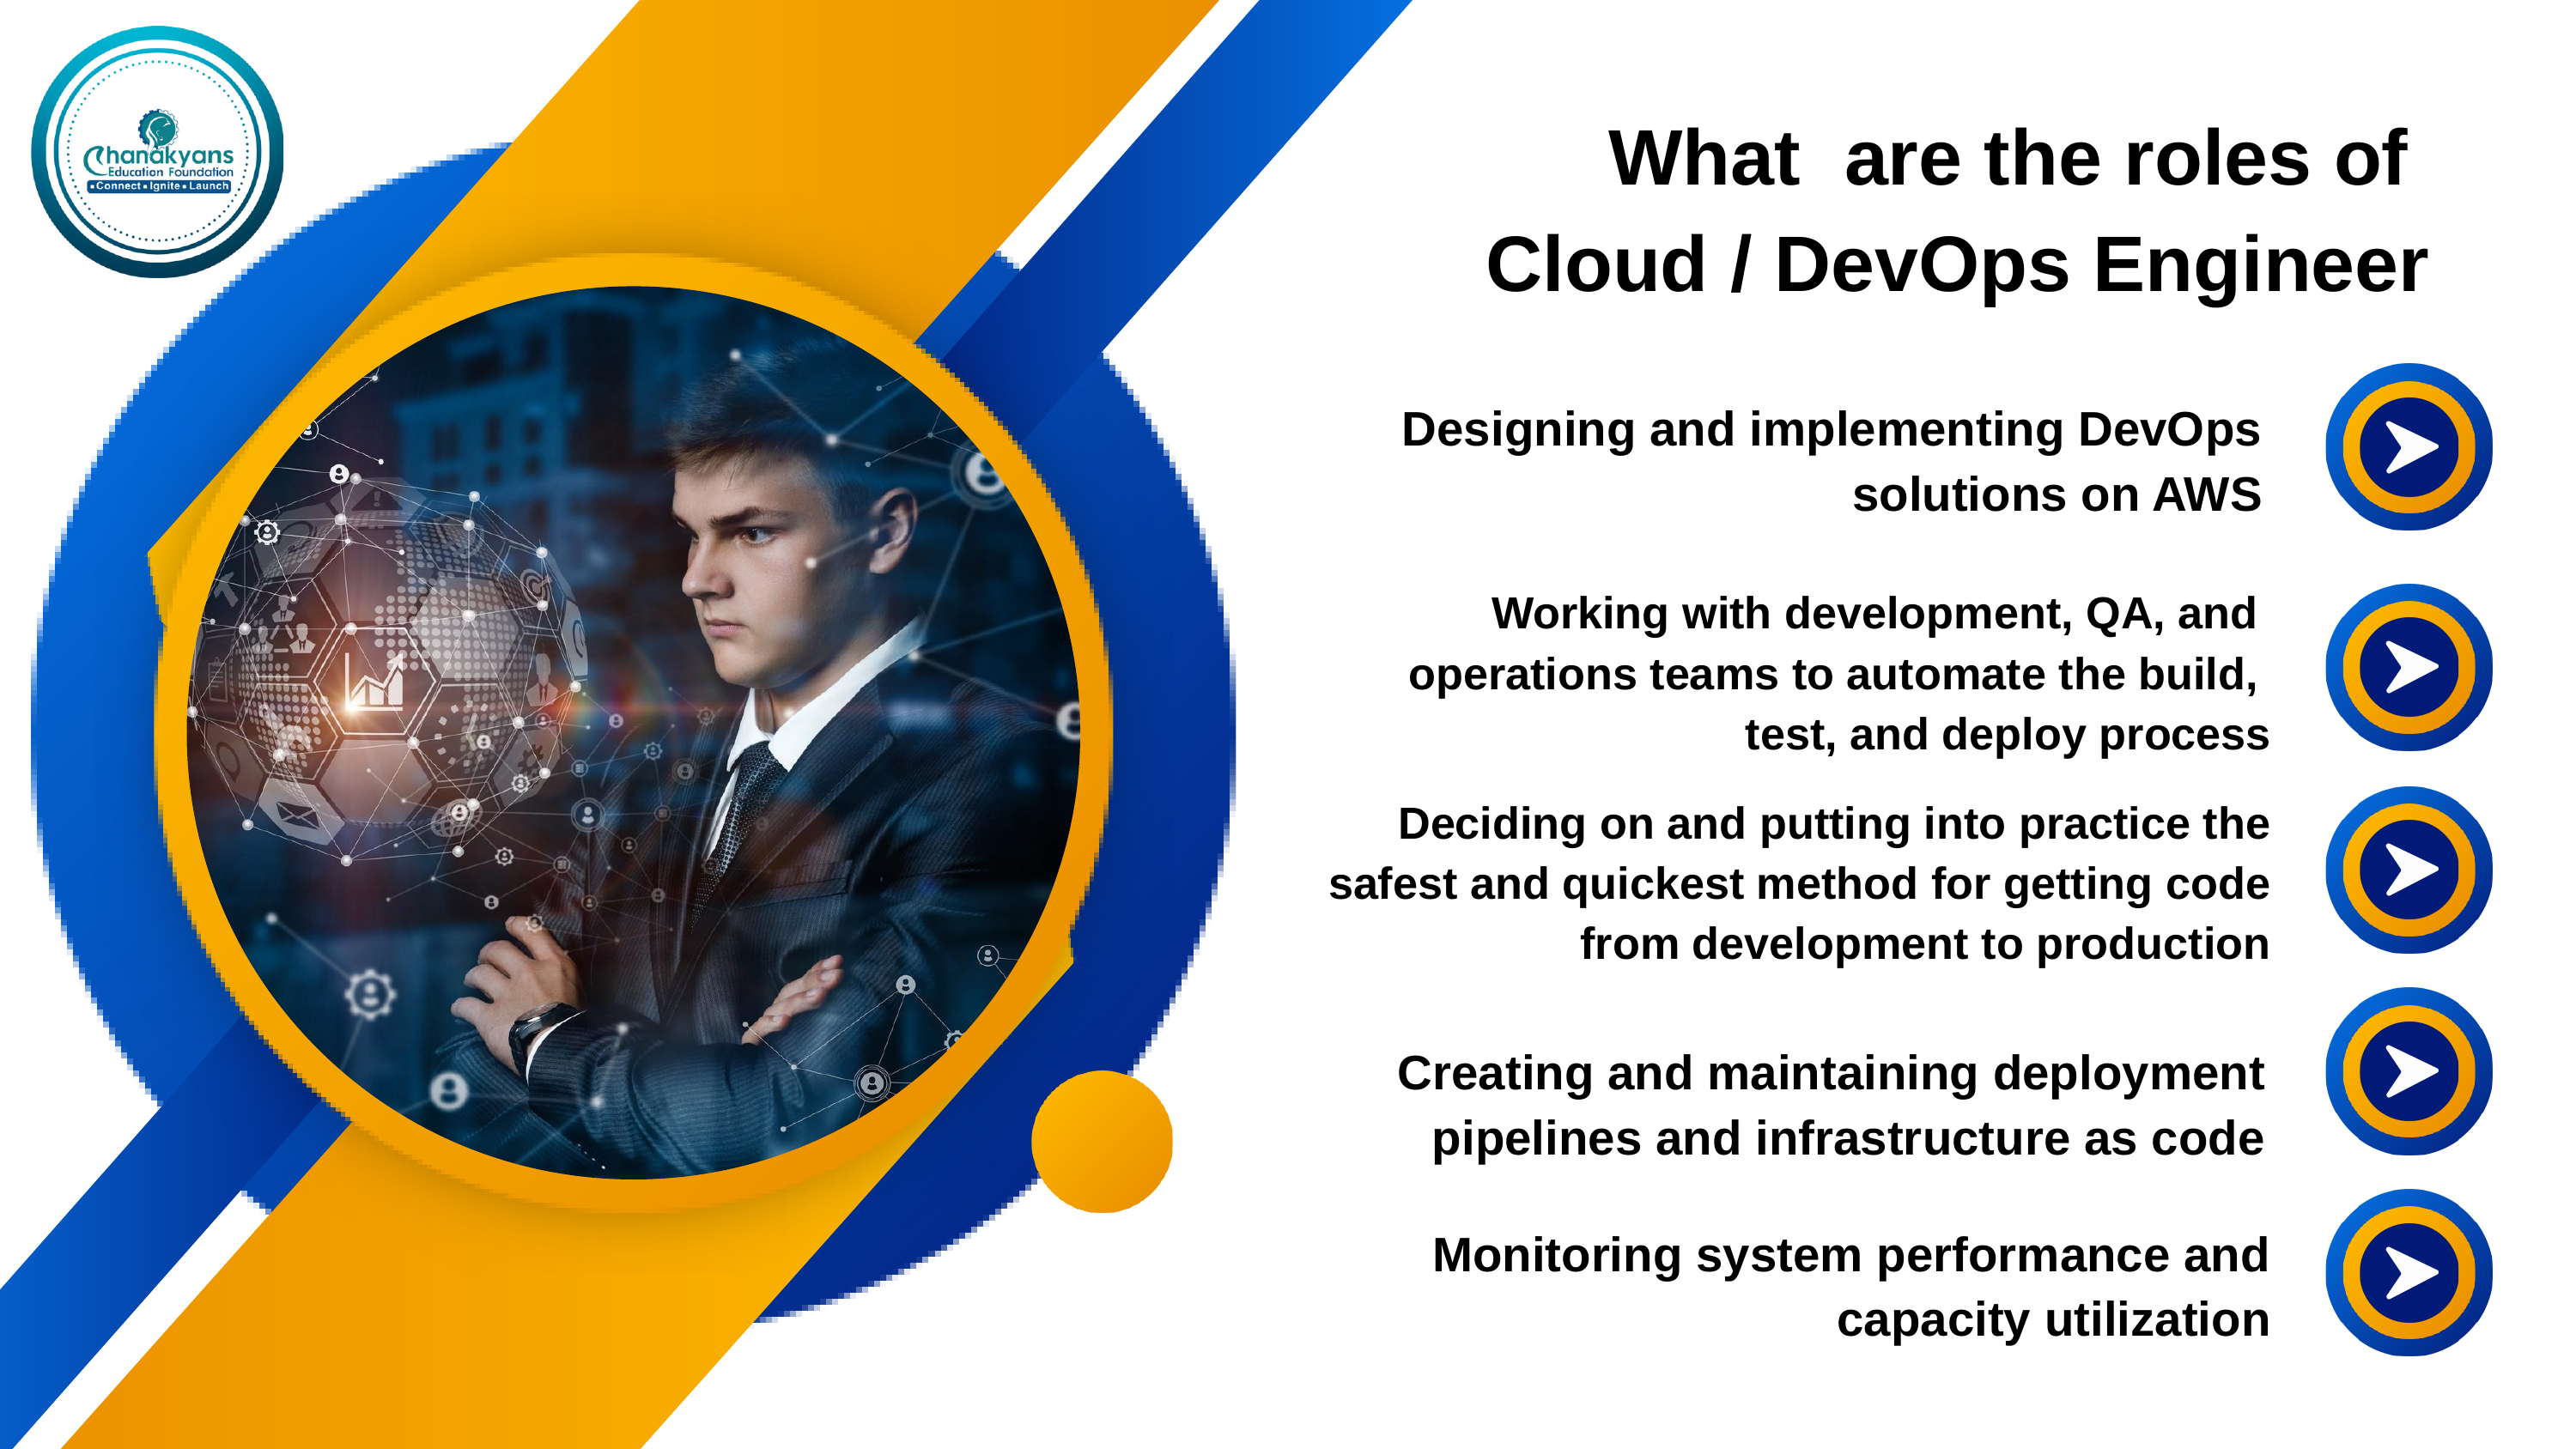

What  are the roles of
Cloud / DevOps Engineer

Designing and implementing DevOps solutions on AWS

Working with development, QA, and
operations teams to automate the build,
test, and deploy process

Deciding on and putting into practice the safest and quickest method for getting code from development to production

Creating and maintaining deployment pipelines and infrastructure as code

Monitoring system performance and capacity utilization